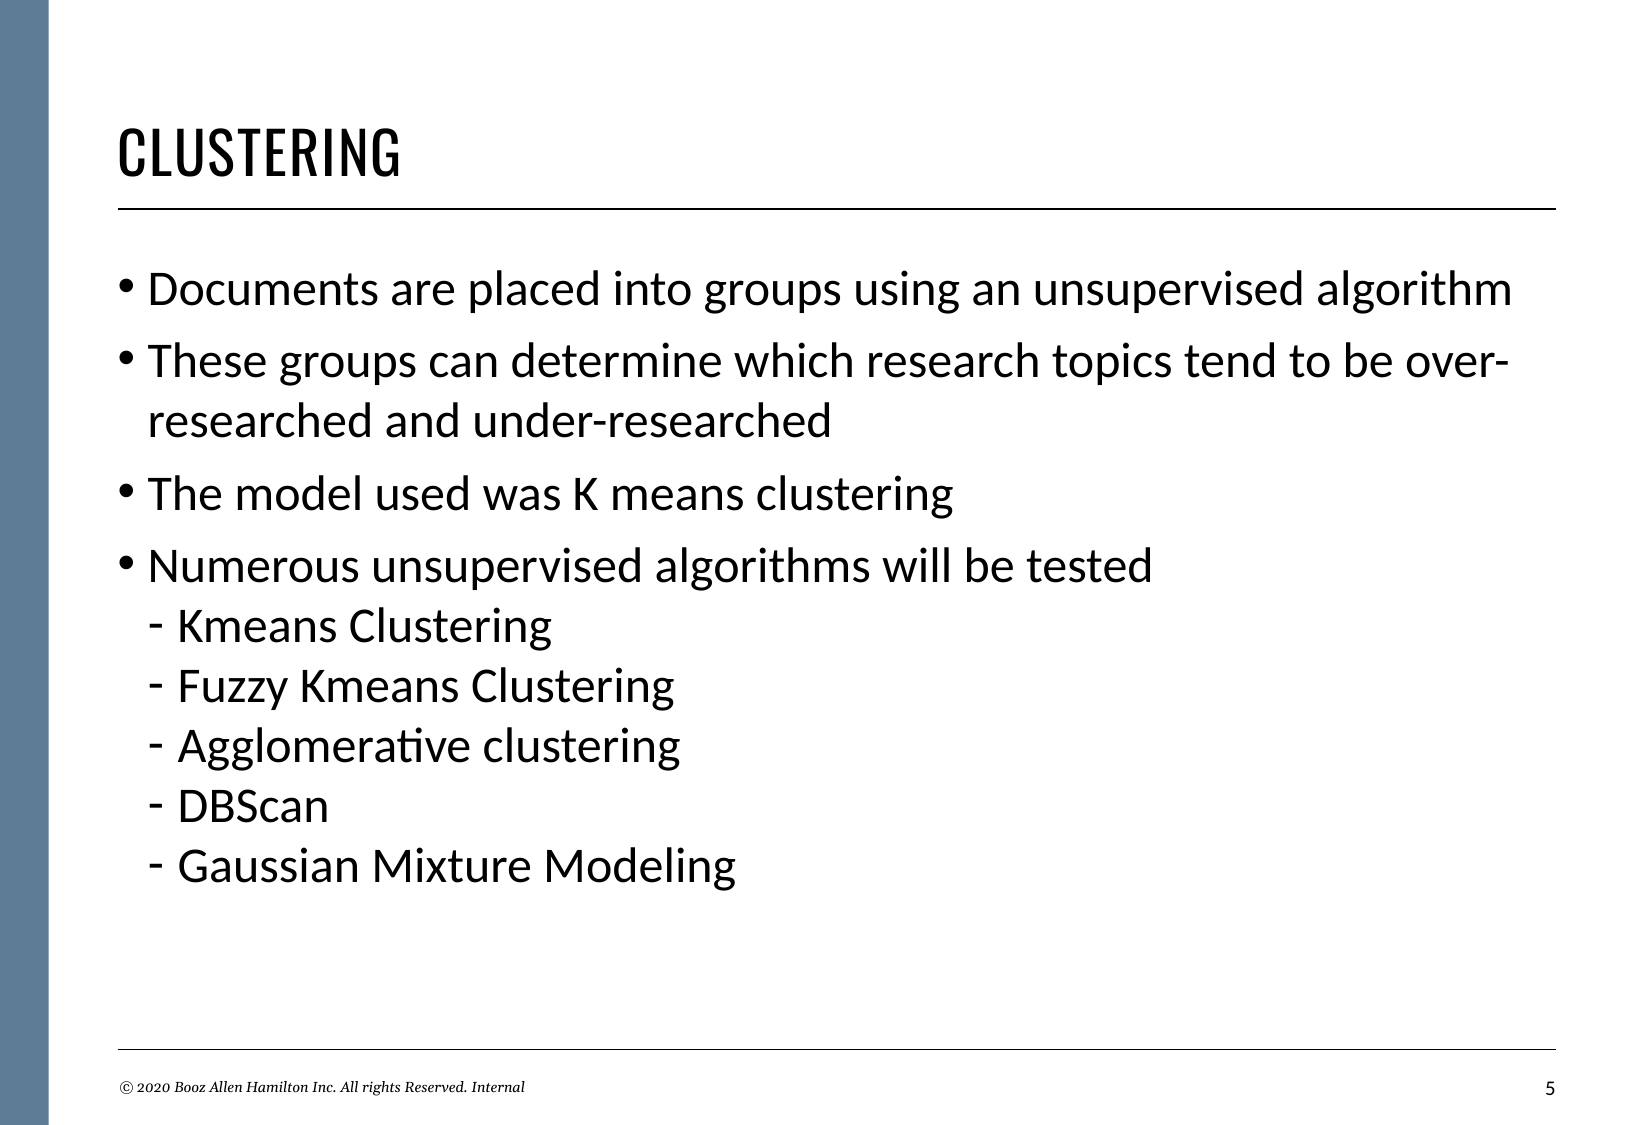

# Clustering
Documents are placed into groups using an unsupervised algorithm
These groups can determine which research topics tend to be over-researched and under-researched
The model used was K means clustering
Numerous unsupervised algorithms will be tested
Kmeans Clustering
Fuzzy Kmeans Clustering
Agglomerative clustering
DBScan
Gaussian Mixture Modeling
© 2020 Booz Allen Hamilton Inc. All rights Reserved. Internal
5